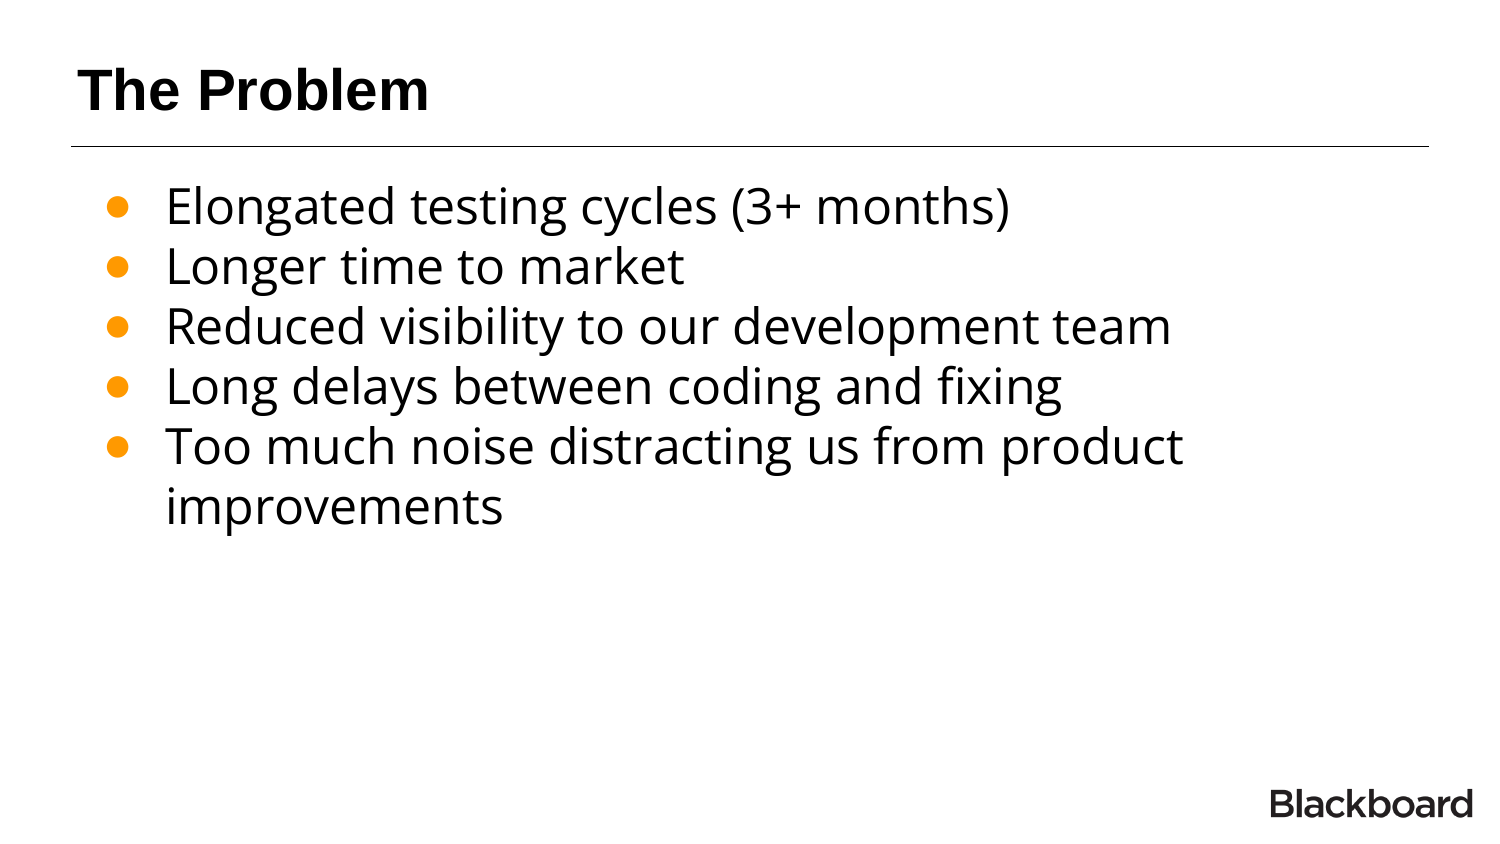

# The Problem
Elongated testing cycles (3+ months)
Longer time to market
Reduced visibility to our development team
Long delays between coding and fixing
Too much noise distracting us from product improvements